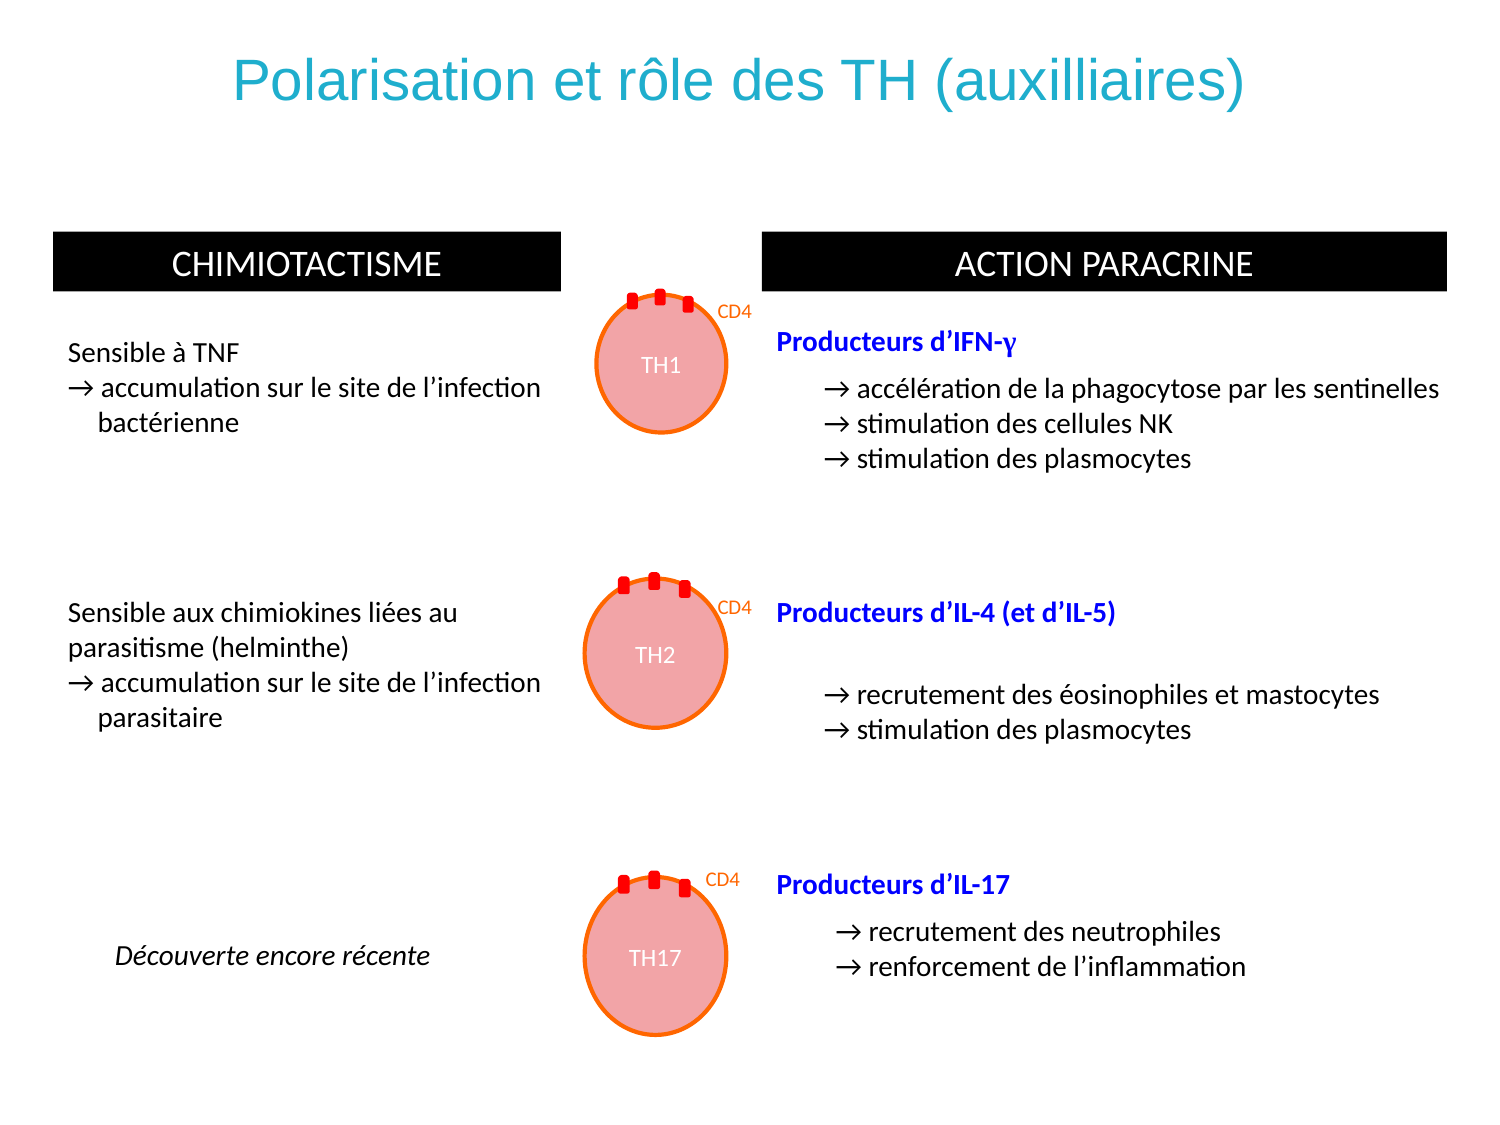

# Polarisation et rôle des TH (auxilliaires)
CHIMIOTACTISME
ACTION PARACRINE

TH1

CD4
Producteurs d’IFN-γ
Sensible à TNF
→ accumulation sur le site de l’infection bactérienne
→ accélération de la phagocytose par les sentinelles
→ stimulation des cellules NK
→ stimulation des plasmocytes

TH2

CD4
Sensible aux chimiokines liées au parasitisme (helminthe)
→ accumulation sur le site de l’infection parasitaire
Producteurs d’IL-4 (et d’IL-5)

→ recrutement des éosinophiles et mastocytes
→ stimulation des plasmocytes
CD4

TH17

Producteurs d’IL-17

→ recrutement des neutrophiles
→ renforcement de l’inflammation

Découverte encore récente